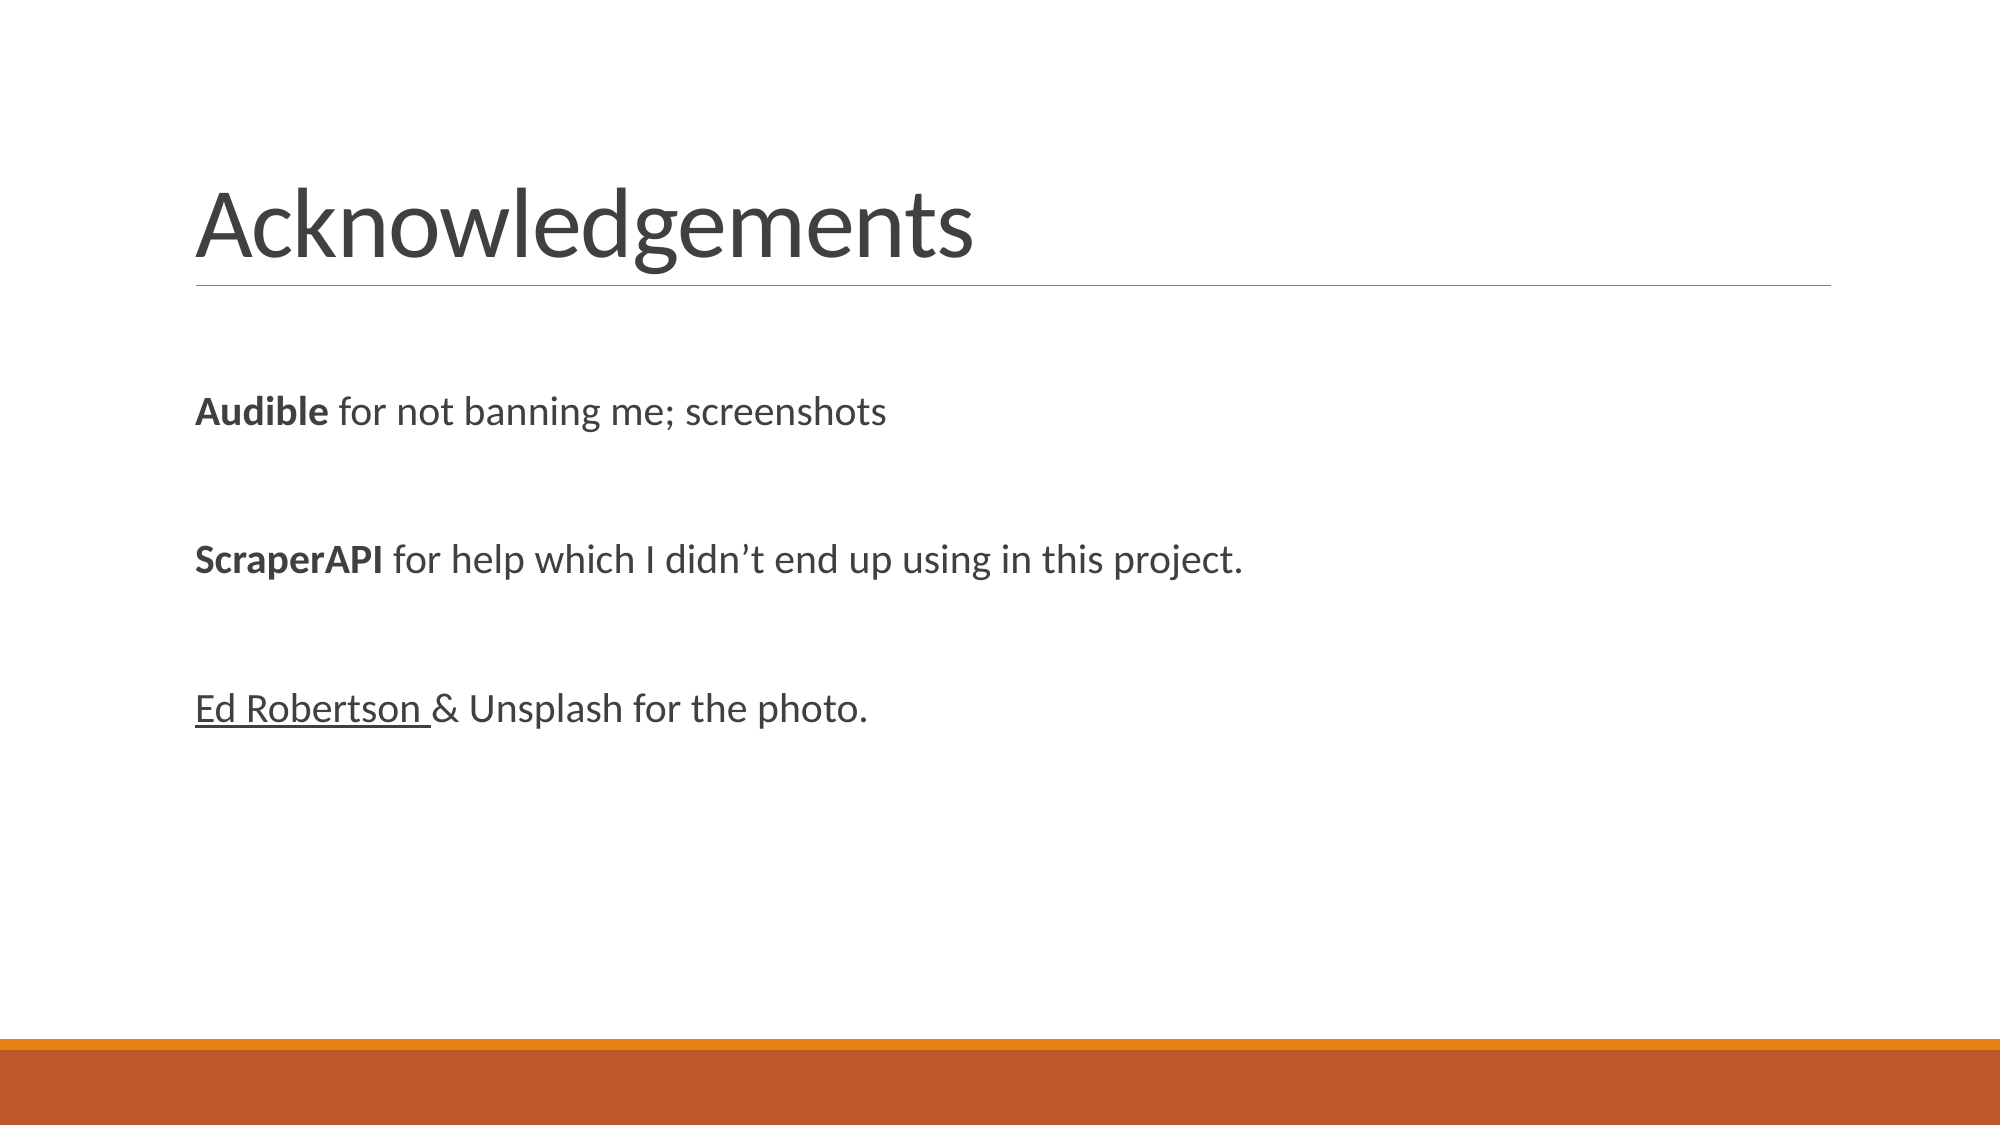

# Acknowledgements

Audible for not banning me; screenshots

ScraperAPI for help which I didn’t end up using in this project.

Ed Robertson & Unsplash for the photo.